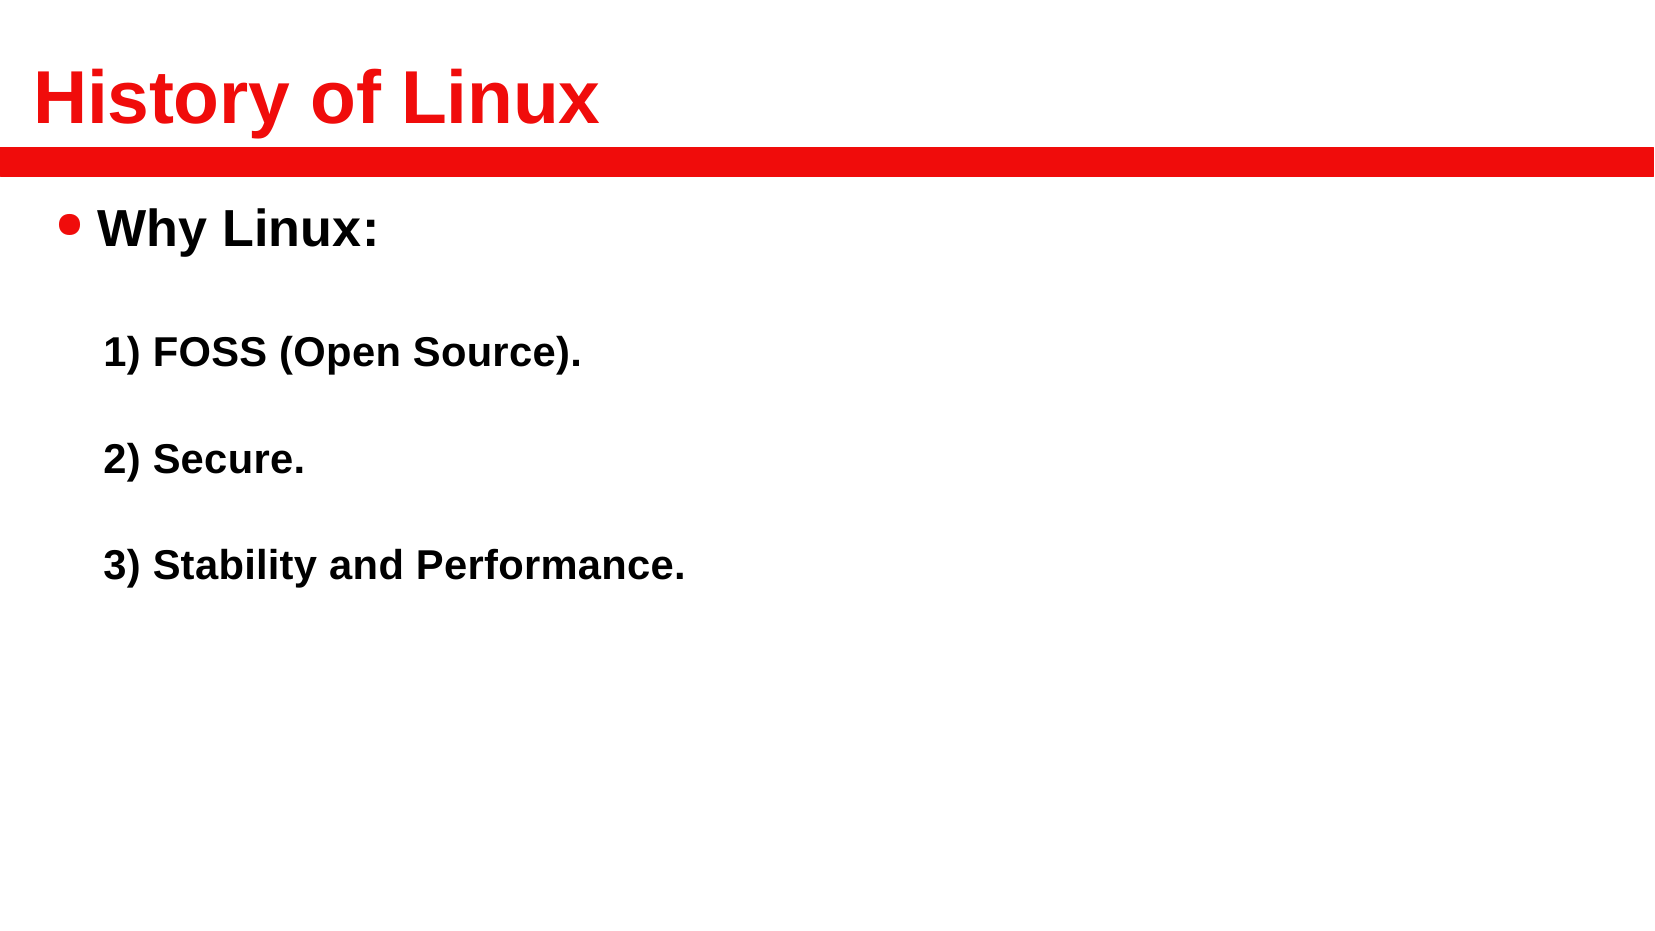

# History of Linux

Why Linux:

	1) FOSS (Open Source).

	2) Secure.

	3) Stability and Performance.